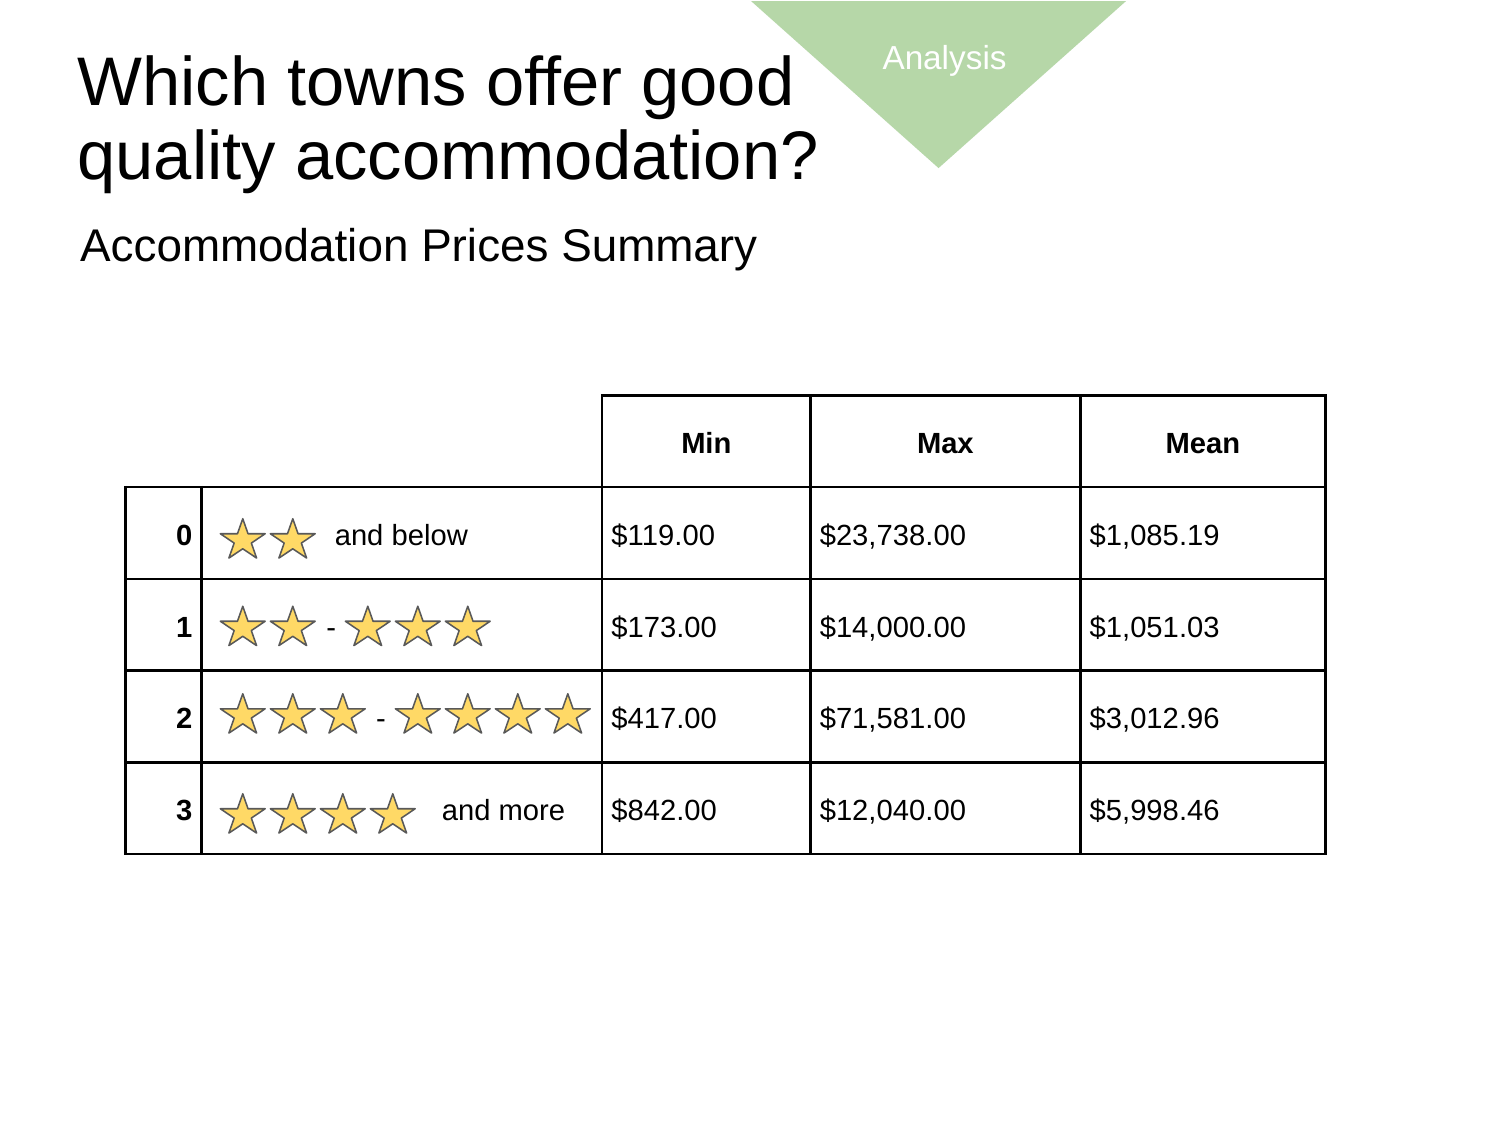

Analysis
# Which towns offer good quality accommodation?
Accommodation Prices Summary
|  |  | Min | Max | Mean |
| --- | --- | --- | --- | --- |
| 0 | and below | $119.00 | $23,738.00 | $1,085.19 |
| 1 | - | $173.00 | $14,000.00 | $1,051.03 |
| 2 | - | $417.00 | $71,581.00 | $3,012.96 |
| 3 | and more | $842.00 | $12,040.00 | $5,998.46 |